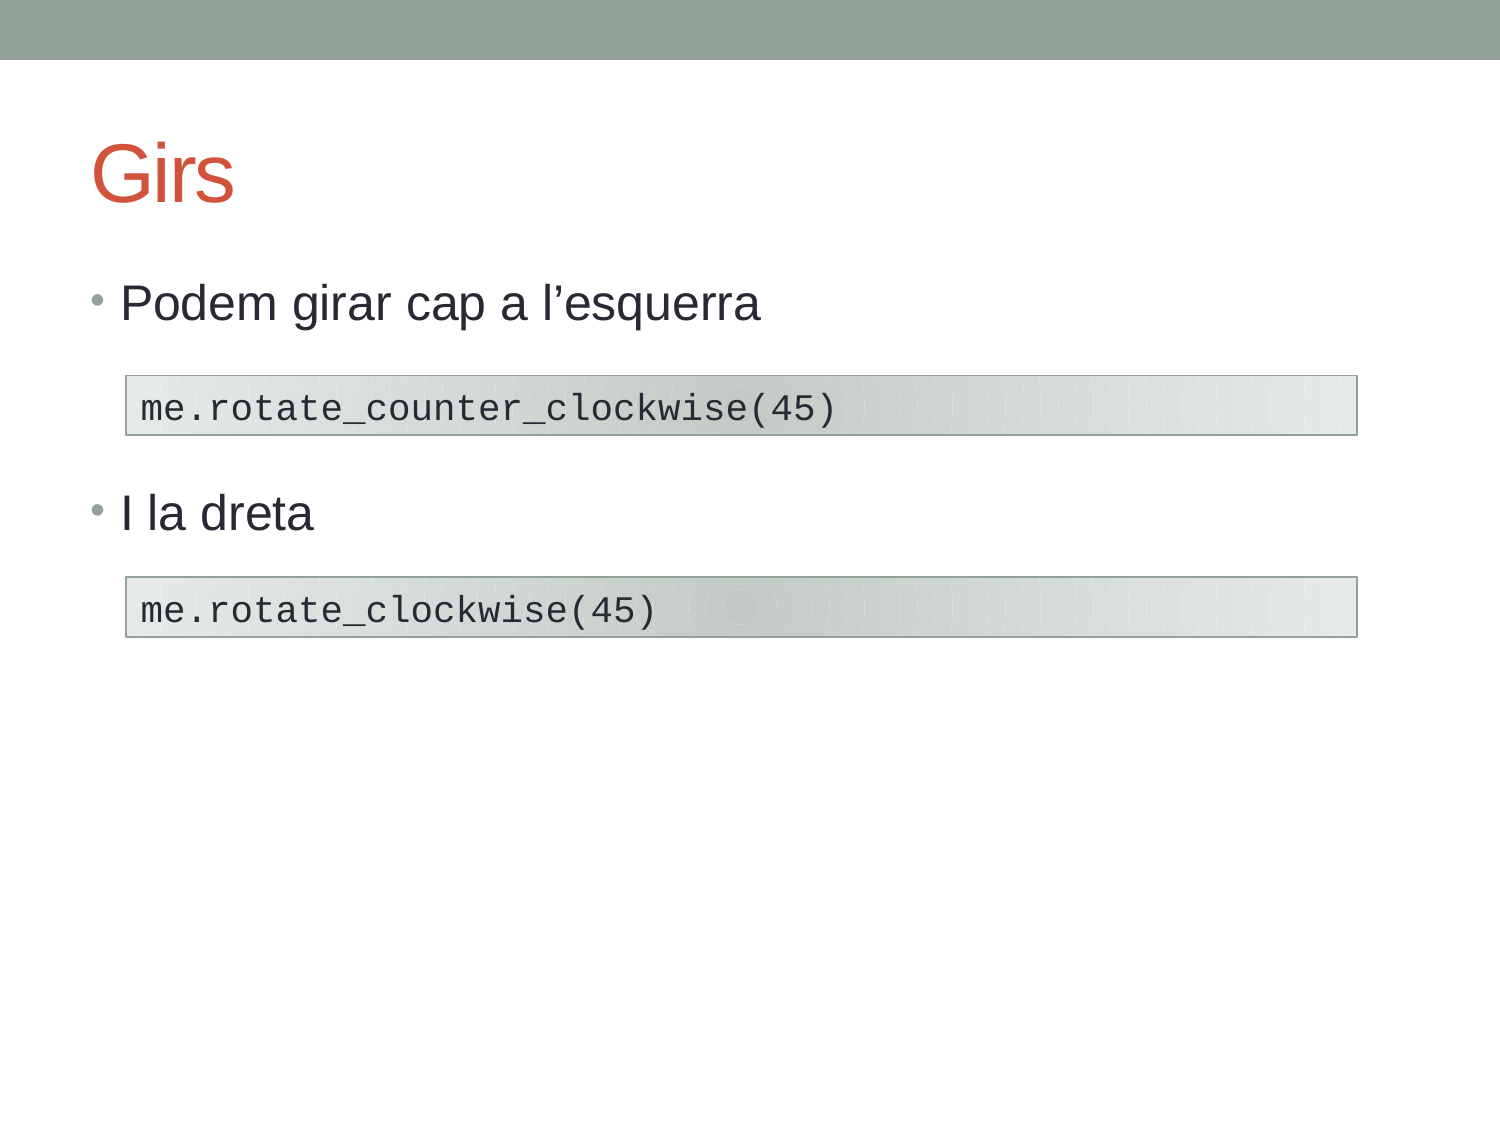

# Girs
Podem girar cap a l’esquerra

I la dreta

me.rotate_counter_clockwise(45)
me.rotate_clockwise(45)